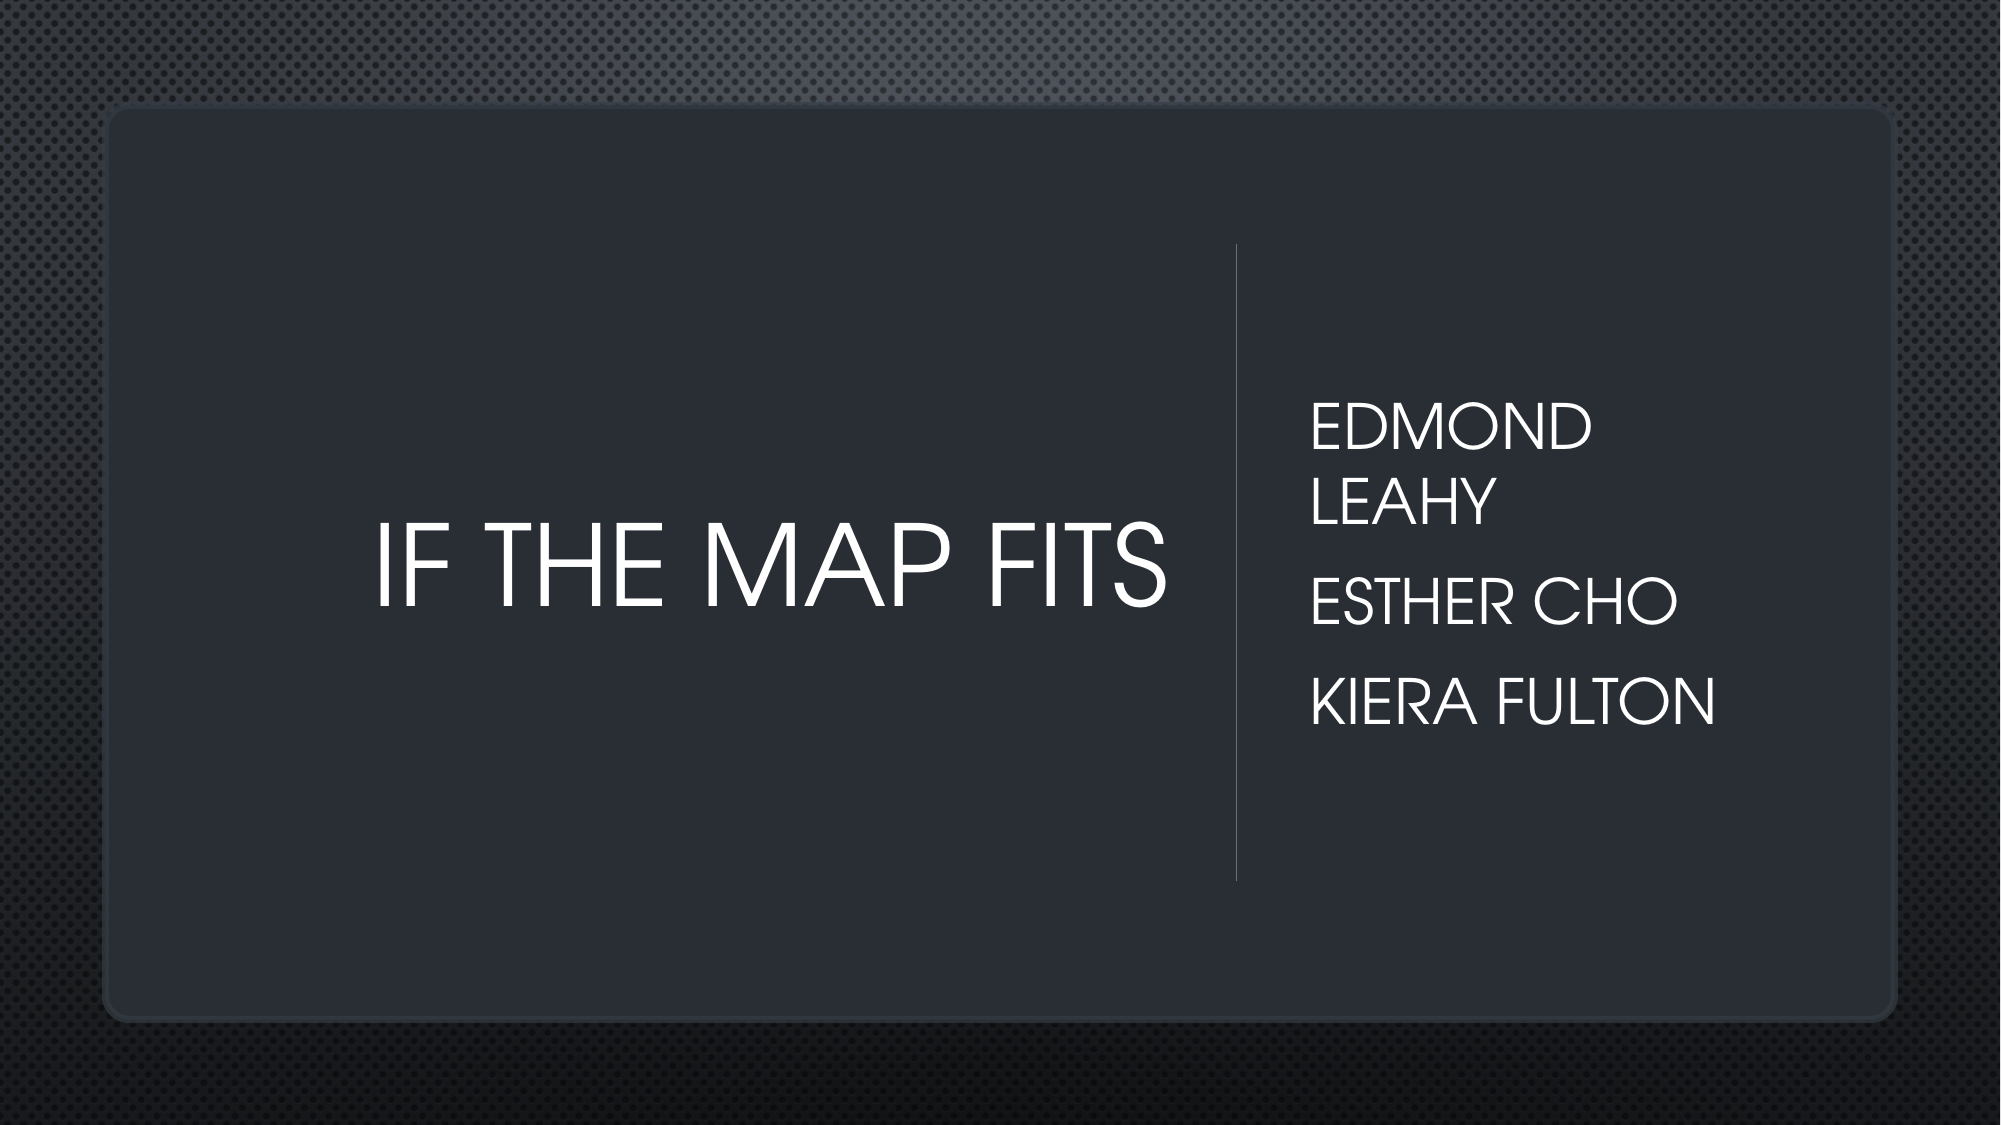

# If the Map Fits
Edmond Leahy
Esther Cho
Kiera Fulton